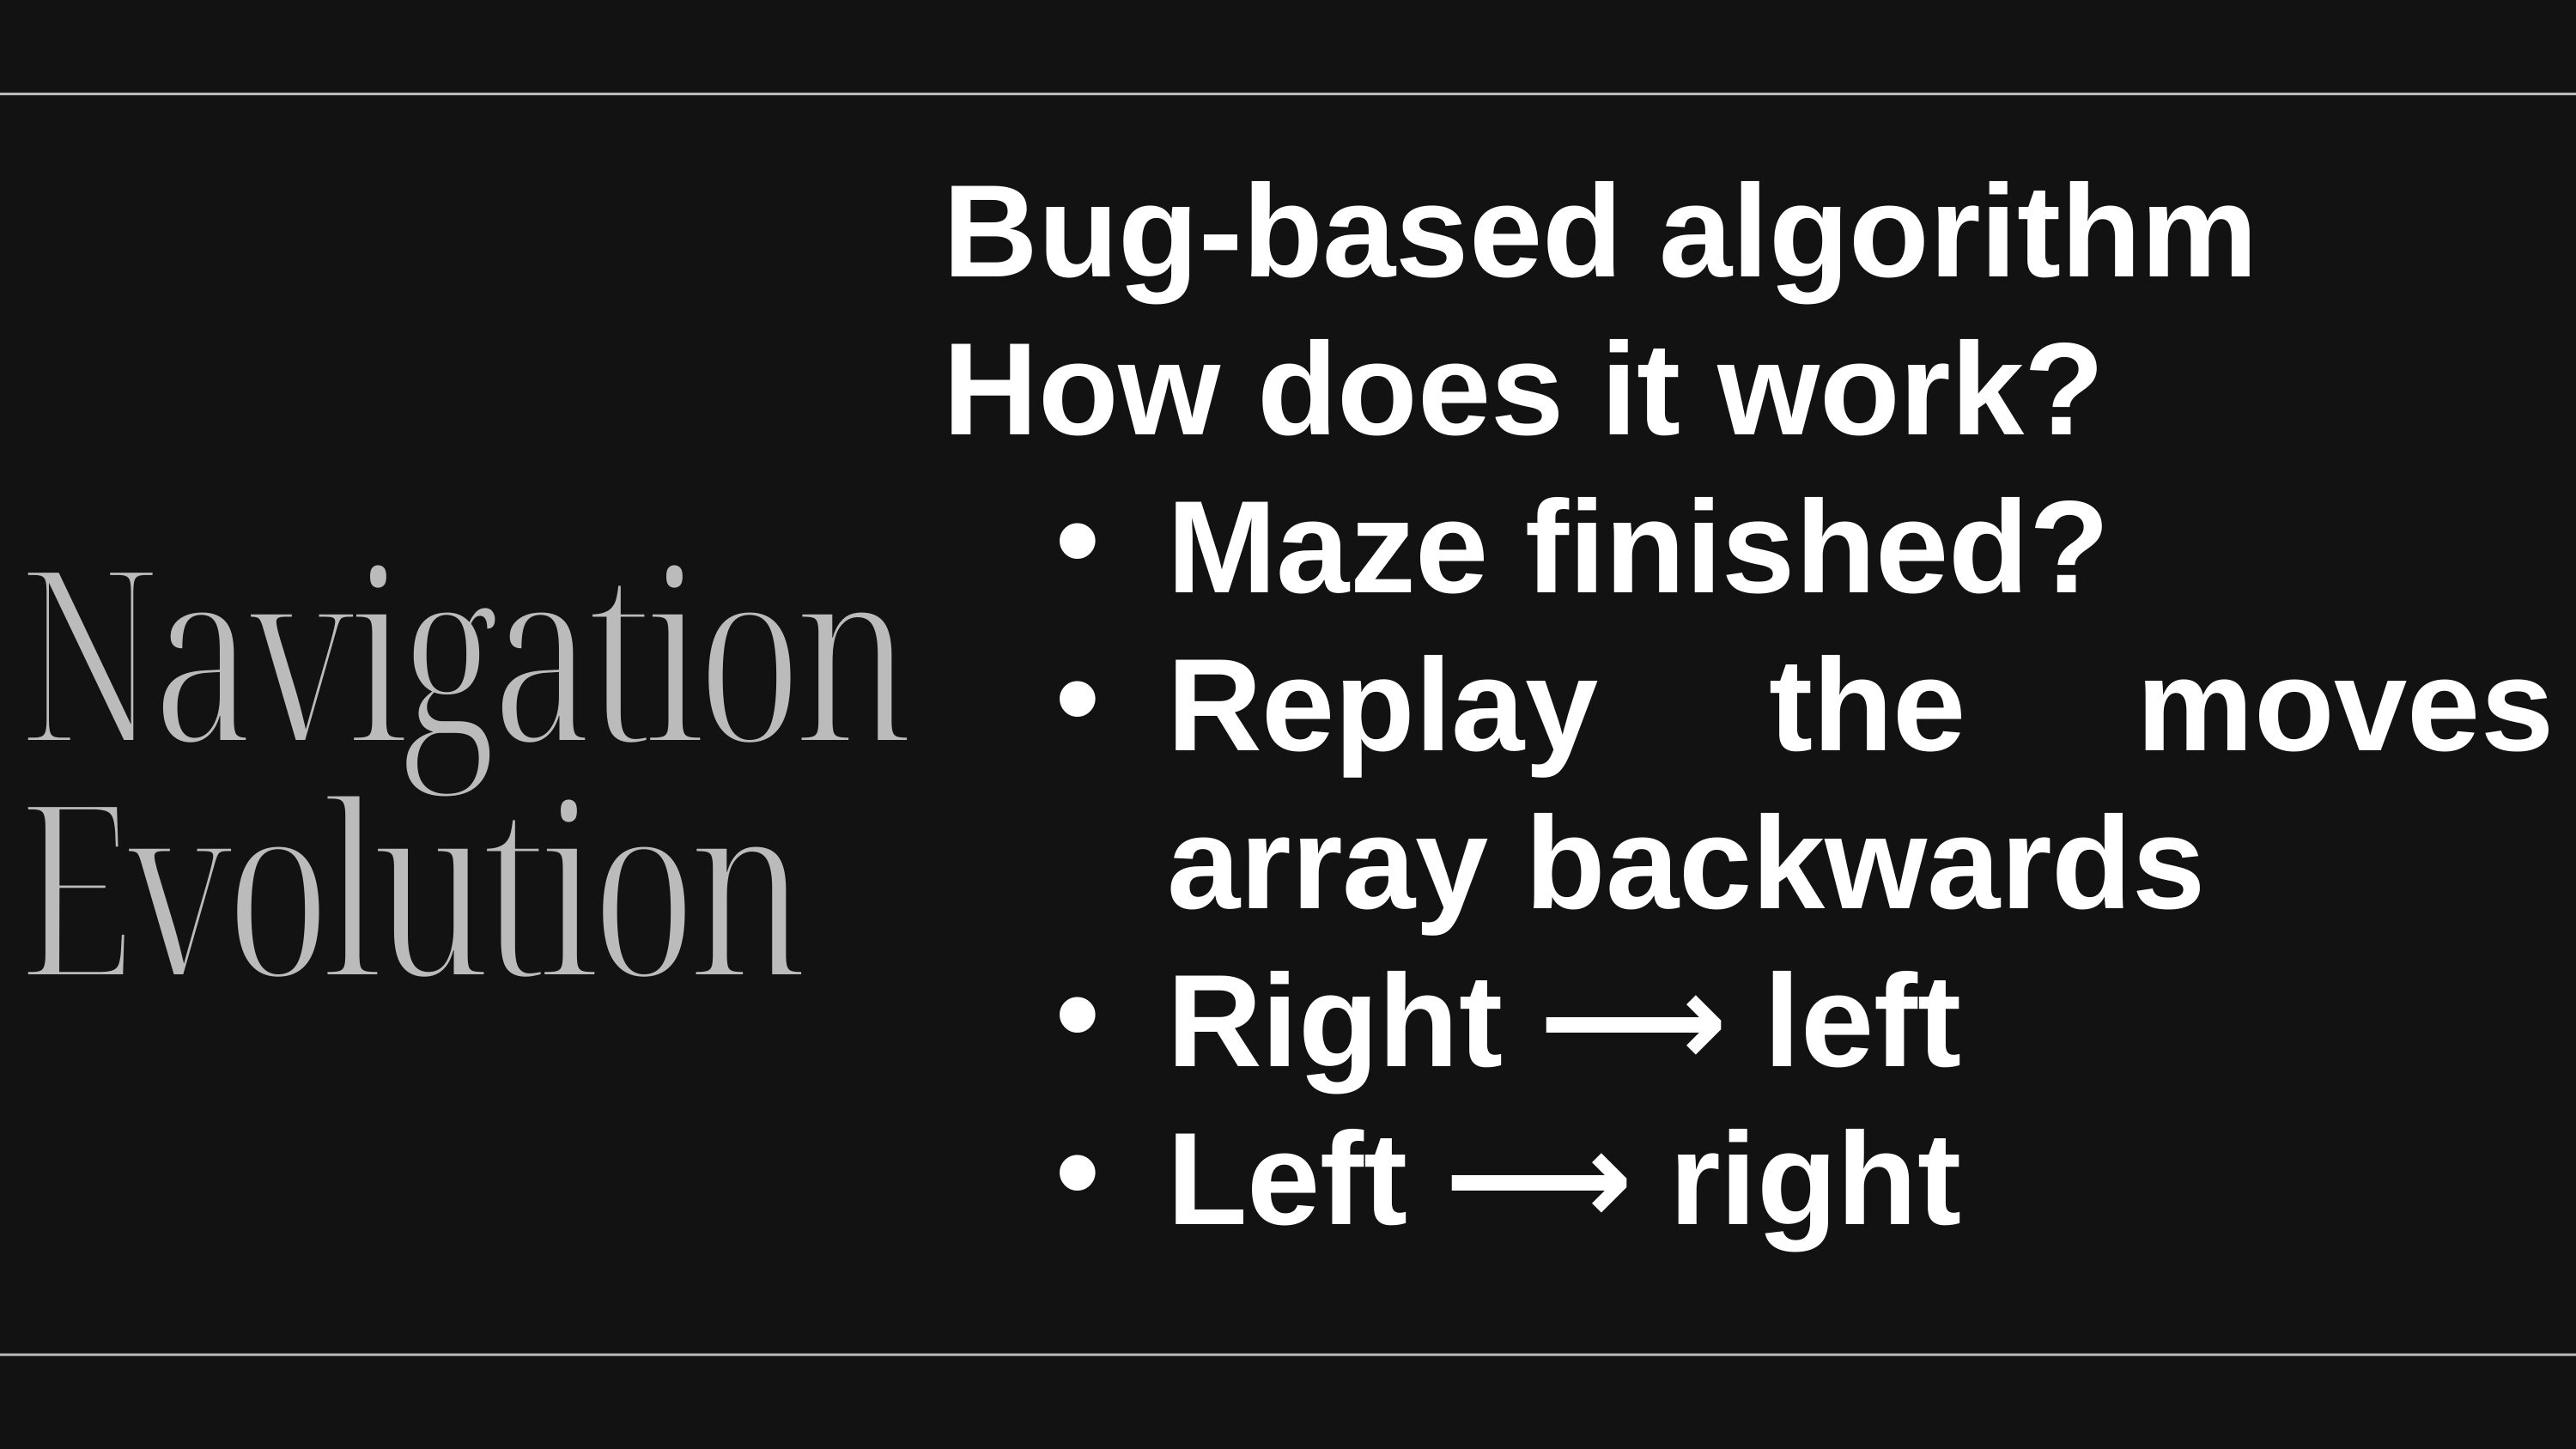

Bug-based algorithm
How does it work?
Maze finished?
Replay the moves array backwards
Right ⟶ left
Left ⟶ right
Navigation Evolution